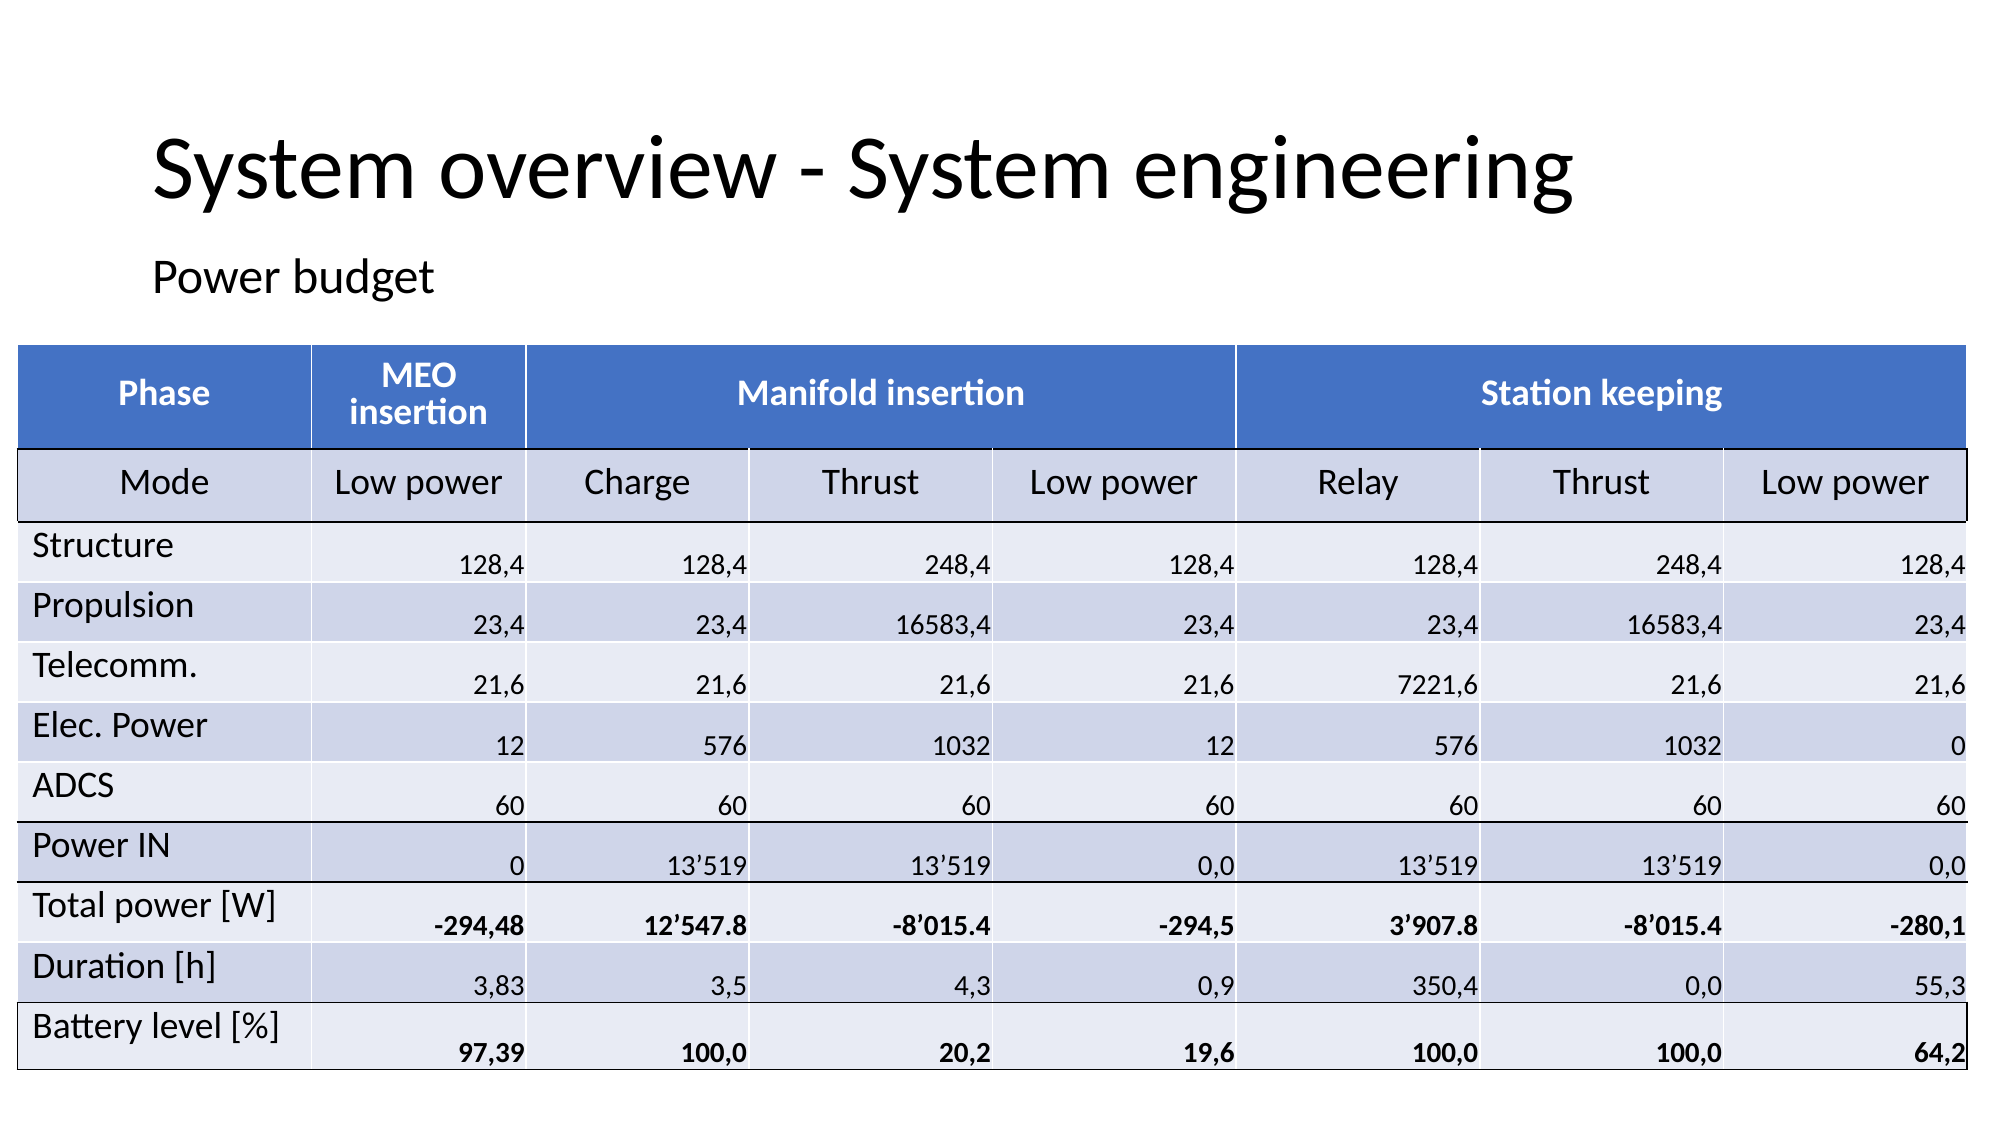

# System overview - System engineering
Power budget
| Phase | MEO insertion | Manifold insertion |  |  | Station keeping |  |  |
| --- | --- | --- | --- | --- | --- | --- | --- |
| Mode | Low power | Charge | Thrust | Low power | Relay | Thrust | Low power |
| Structure | 128,4 | 128,4 | 248,4 | 128,4 | 128,4 | 248,4 | 128,4 |
| Propulsion | 23,4 | 23,4 | 16583,4 | 23,4 | 23,4 | 16583,4 | 23,4 |
| Telecomm. | 21,6 | 21,6 | 21,6 | 21,6 | 7221,6 | 21,6 | 21,6 |
| Elec. Power | 12 | 576 | 1032 | 12 | 576 | 1032 | 0 |
| ADCS | 60 | 60 | 60 | 60 | 60 | 60 | 60 |
| Power IN | 0 | 13’519 | 13’519 | 0,0 | 13’519 | 13’519 | 0,0 |
| Total power [W] | -294,48 | 12’547.8 | -8’015.4 | -294,5 | 3’907.8 | -8’015.4 | -280,1 |
| Duration [h] | 3,83 | 3,5 | 4,3 | 0,9 | 350,4 | 0,0 | 55,3 |
| Battery level [%] | 97,39 | 100,0 | 20,2 | 19,6 | 100,0 | 100,0 | 64,2 |